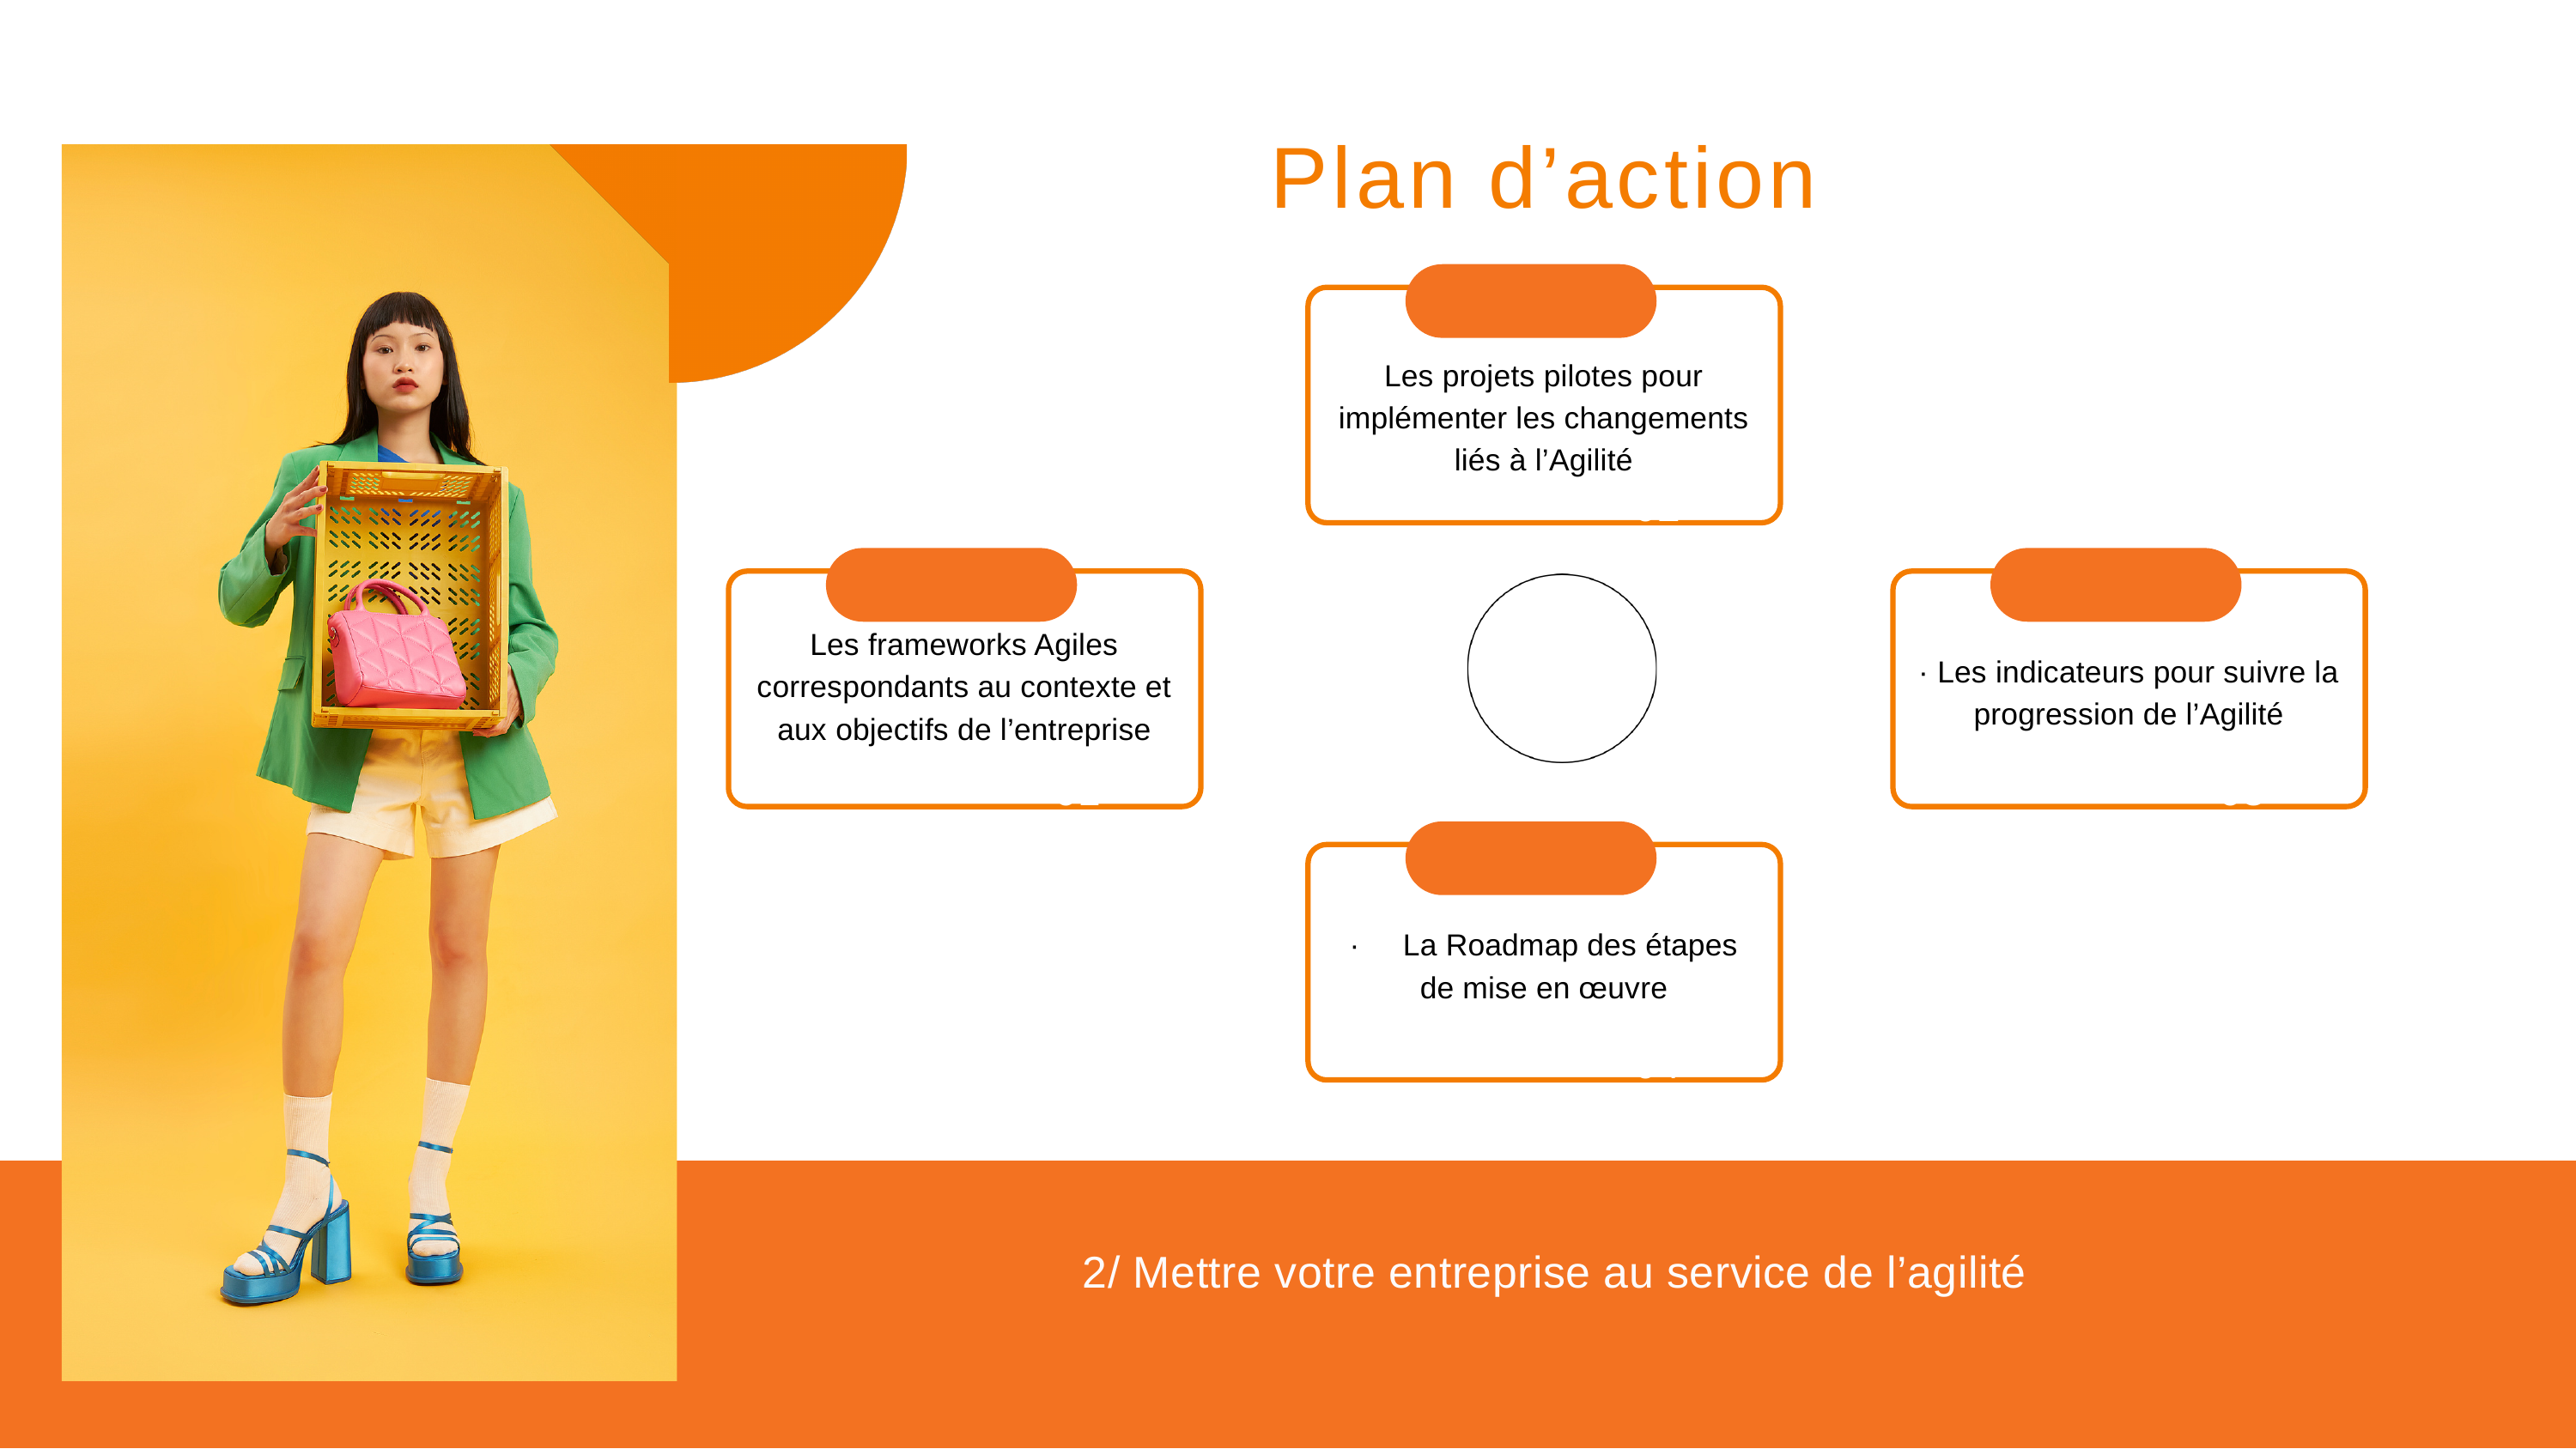

Plan d’action

02

Les projets pilotes pour implémenter les changements liés à l’Agilité

01

03

Les frameworks Agiles correspondants au contexte et aux objectifs de l’entreprise
· Les indicateurs pour suivre la progression de l’Agilité

04

·     La Roadmap des étapes de mise en œuvre

2/ Mettre votre entreprise au service de l’agilité